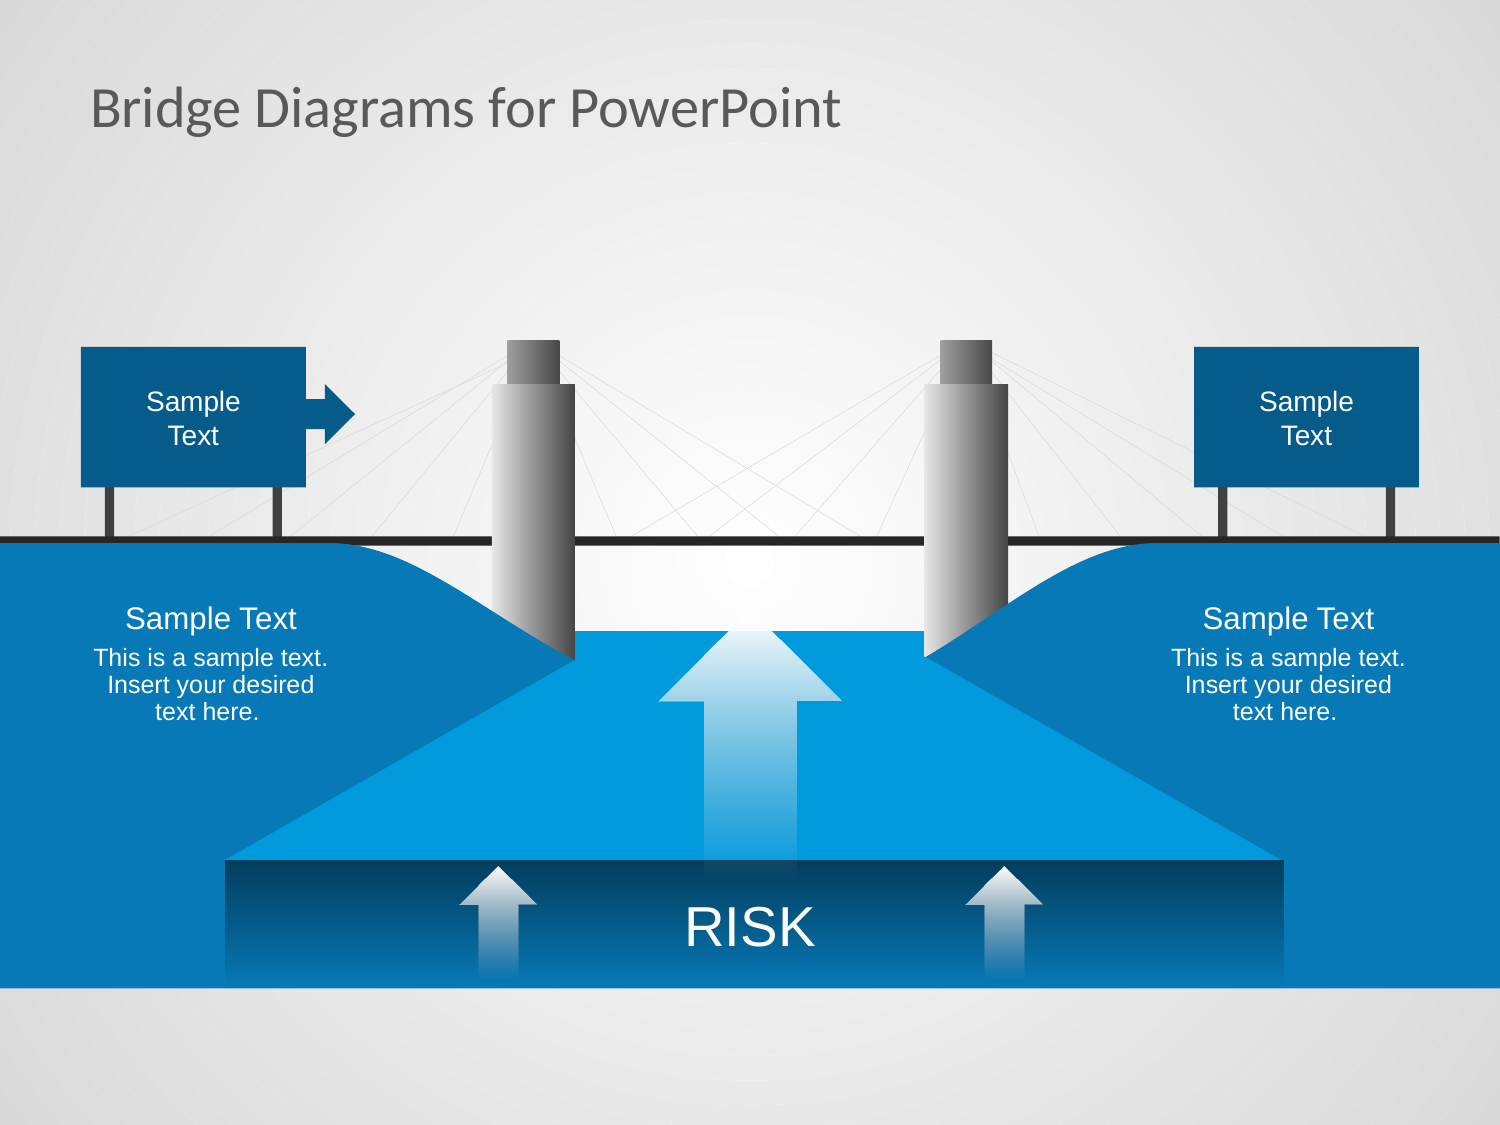

# Bridge Diagrams for PowerPoint

Sample
Text

Sample
Text

Sample Text
This is a sample text. Insert your desired text here.
Sample Text
This is a sample text. Insert your desired text here.

RISK